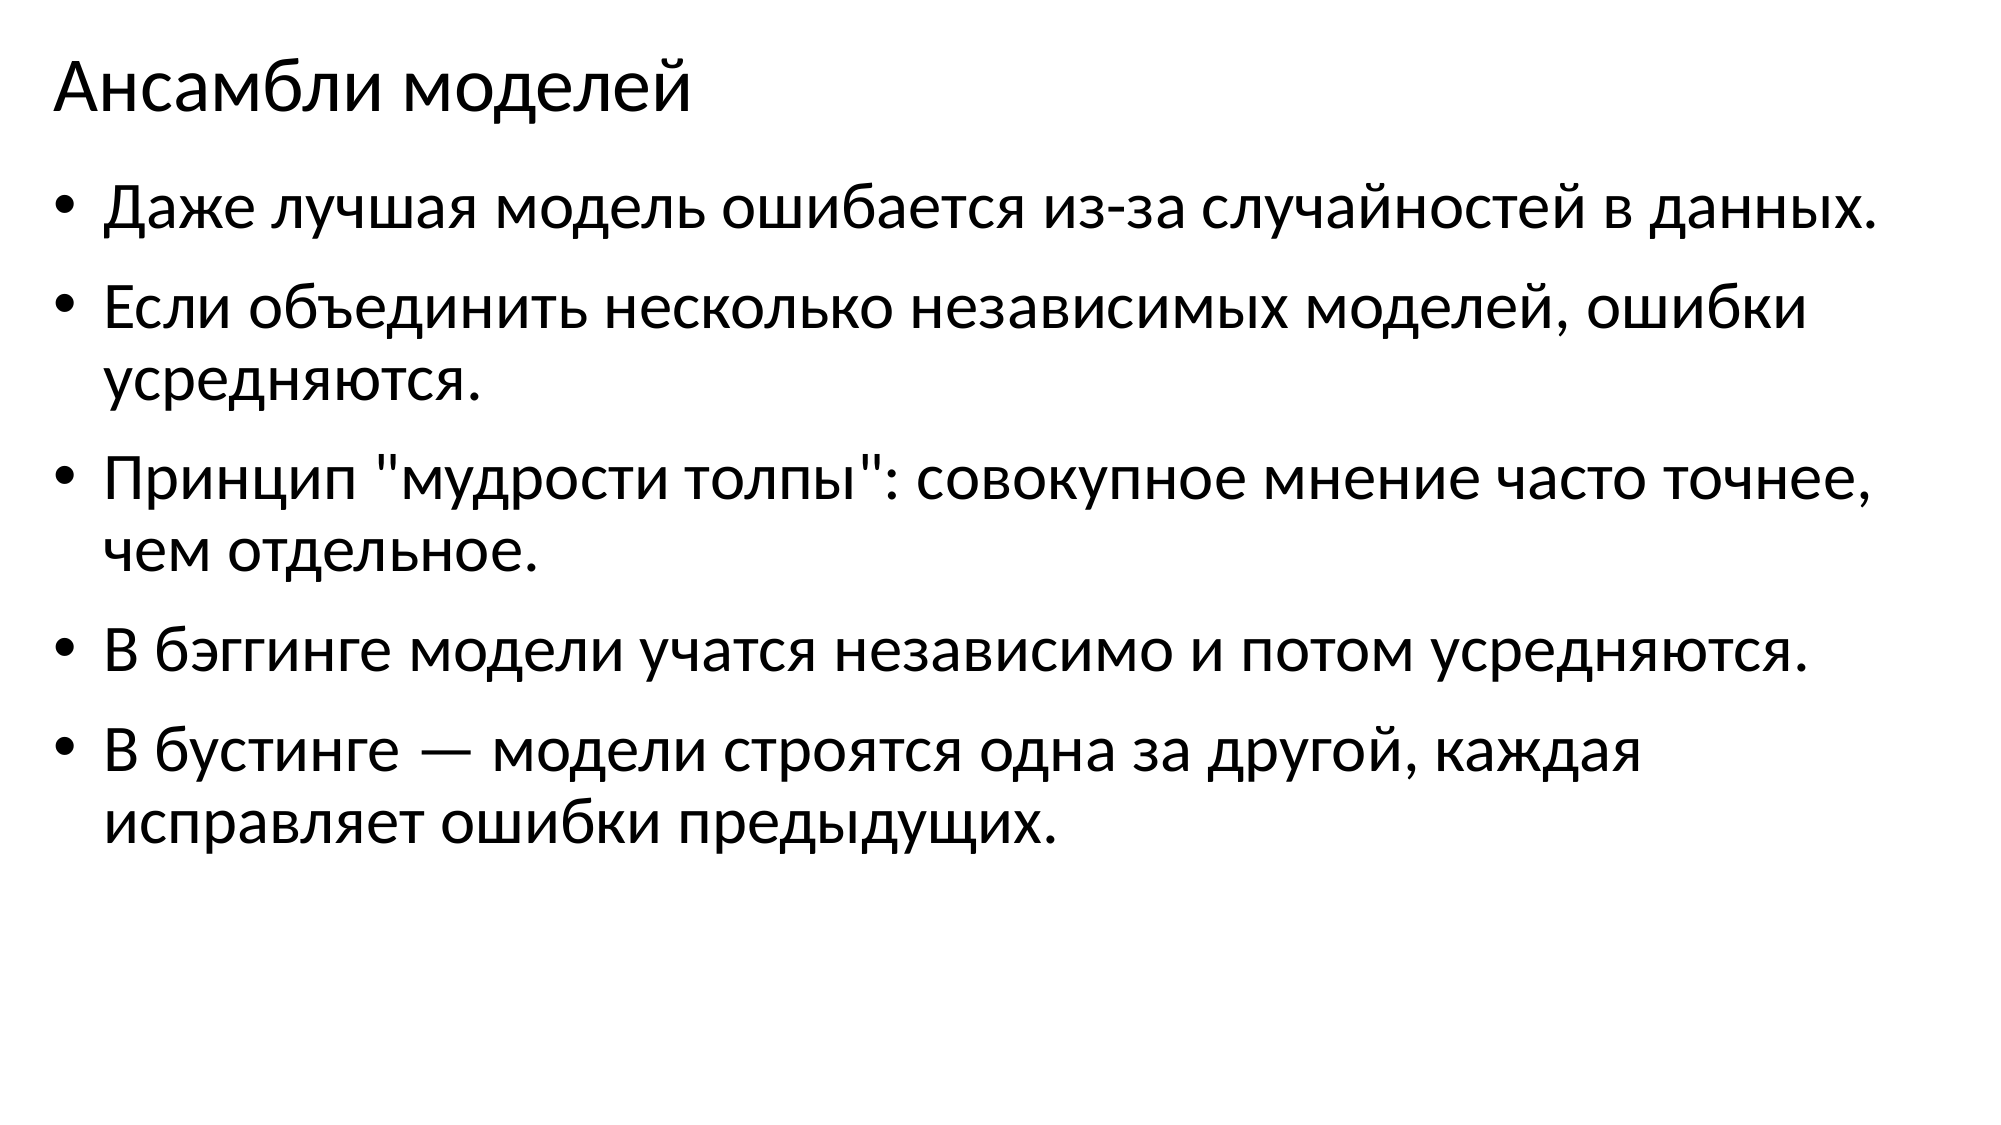

# Ансамбли моделей
Даже лучшая модель ошибается из-за случайностей в данных.
Если объединить несколько независимых моделей, ошибки усредняются.
Принцип "мудрости толпы": совокупное мнение часто точнее, чем отдельное.
В бэггинге модели учатся независимо и потом усредняются.
В бустинге — модели строятся одна за другой, каждая исправляет ошибки предыдущих.